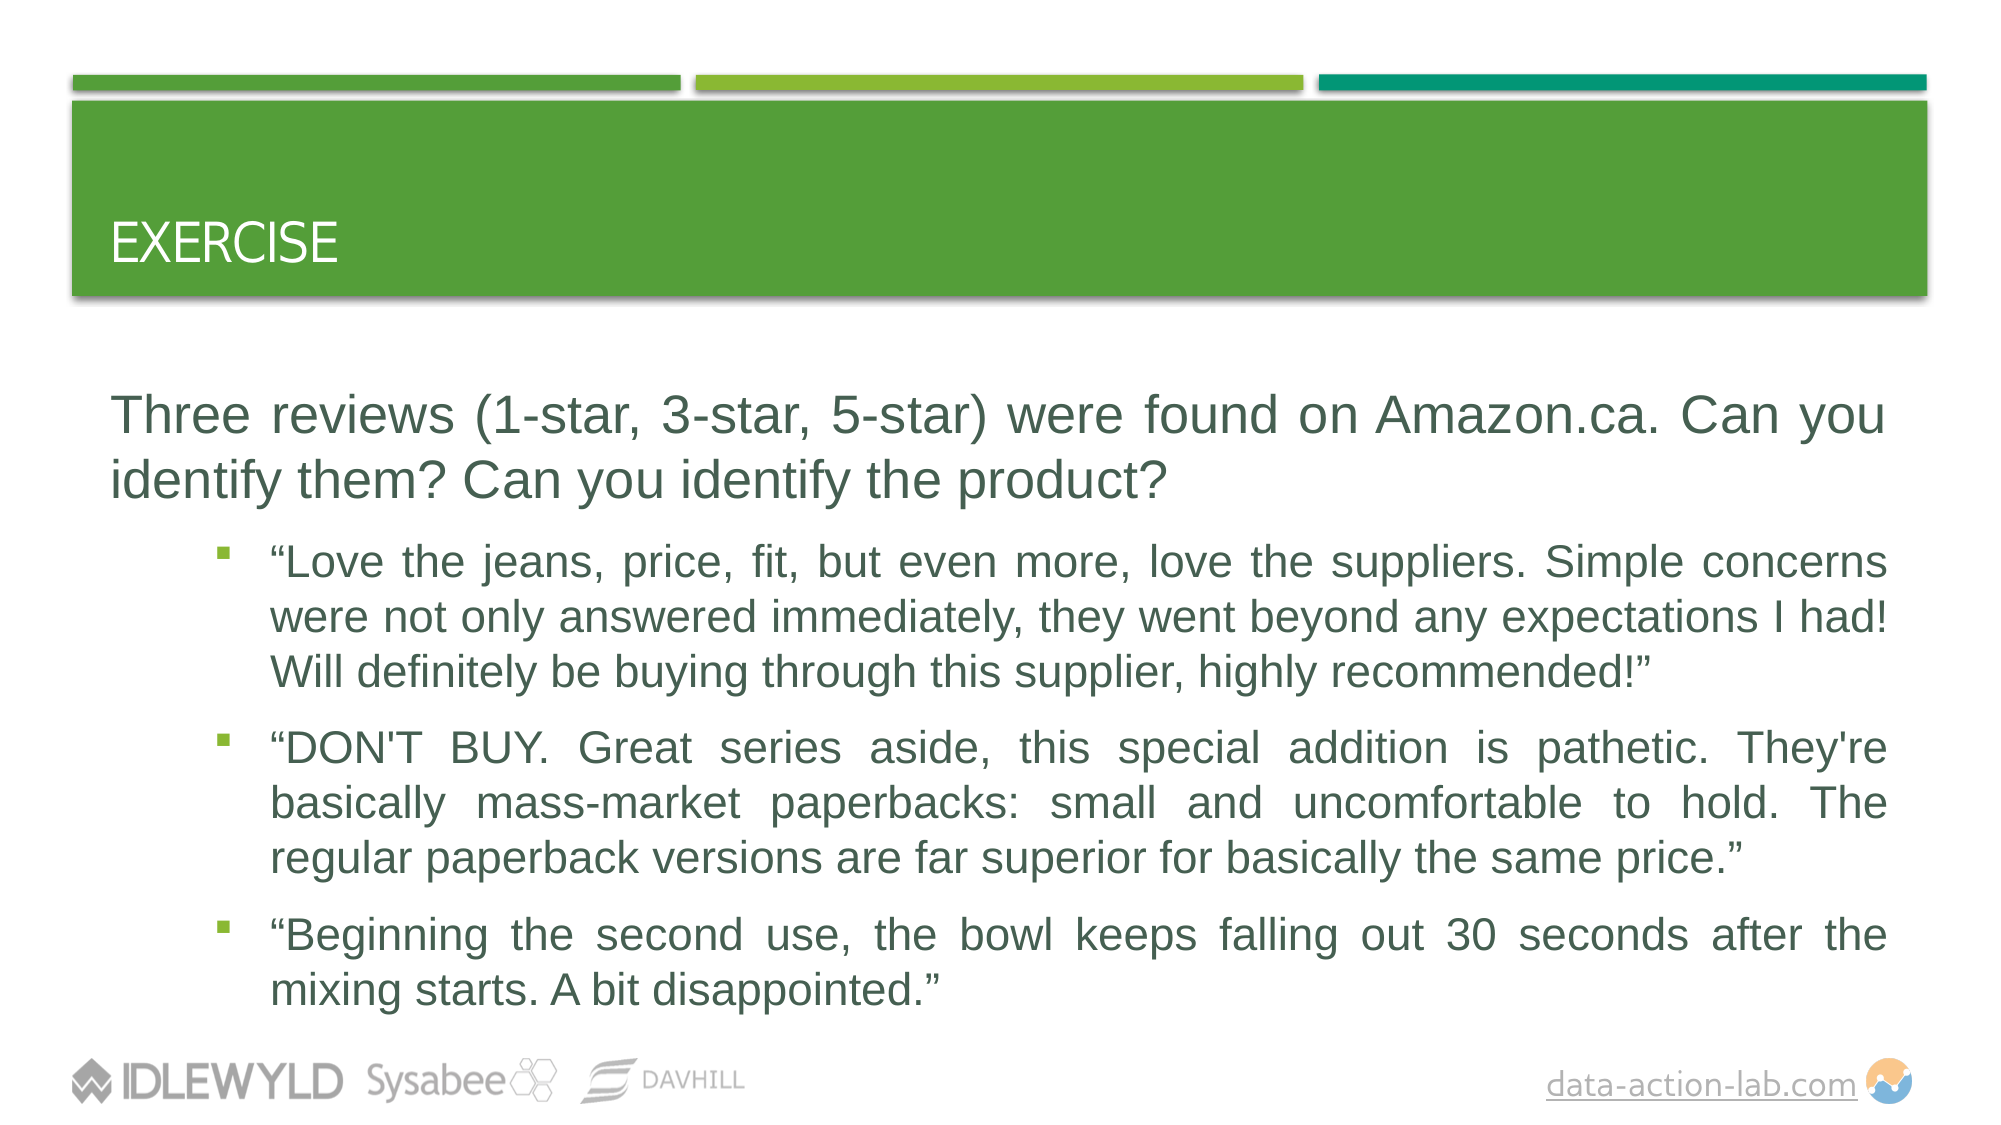

# EXERCISE
Three reviews (1-star, 3-star, 5-star) were found on Amazon.ca. Can you identify them? Can you identify the product?
“Love the jeans, price, fit, but even more, love the suppliers. Simple concerns were not only answered immediately, they went beyond any expectations I had! Will definitely be buying through this supplier, highly recommended!”
“DON'T BUY. Great series aside, this special addition is pathetic. They're basically mass-market paperbacks: small and uncomfortable to hold. The regular paperback versions are far superior for basically the same price.”
“Beginning the second use, the bowl keeps falling out 30 seconds after the mixing starts. A bit disappointed.”